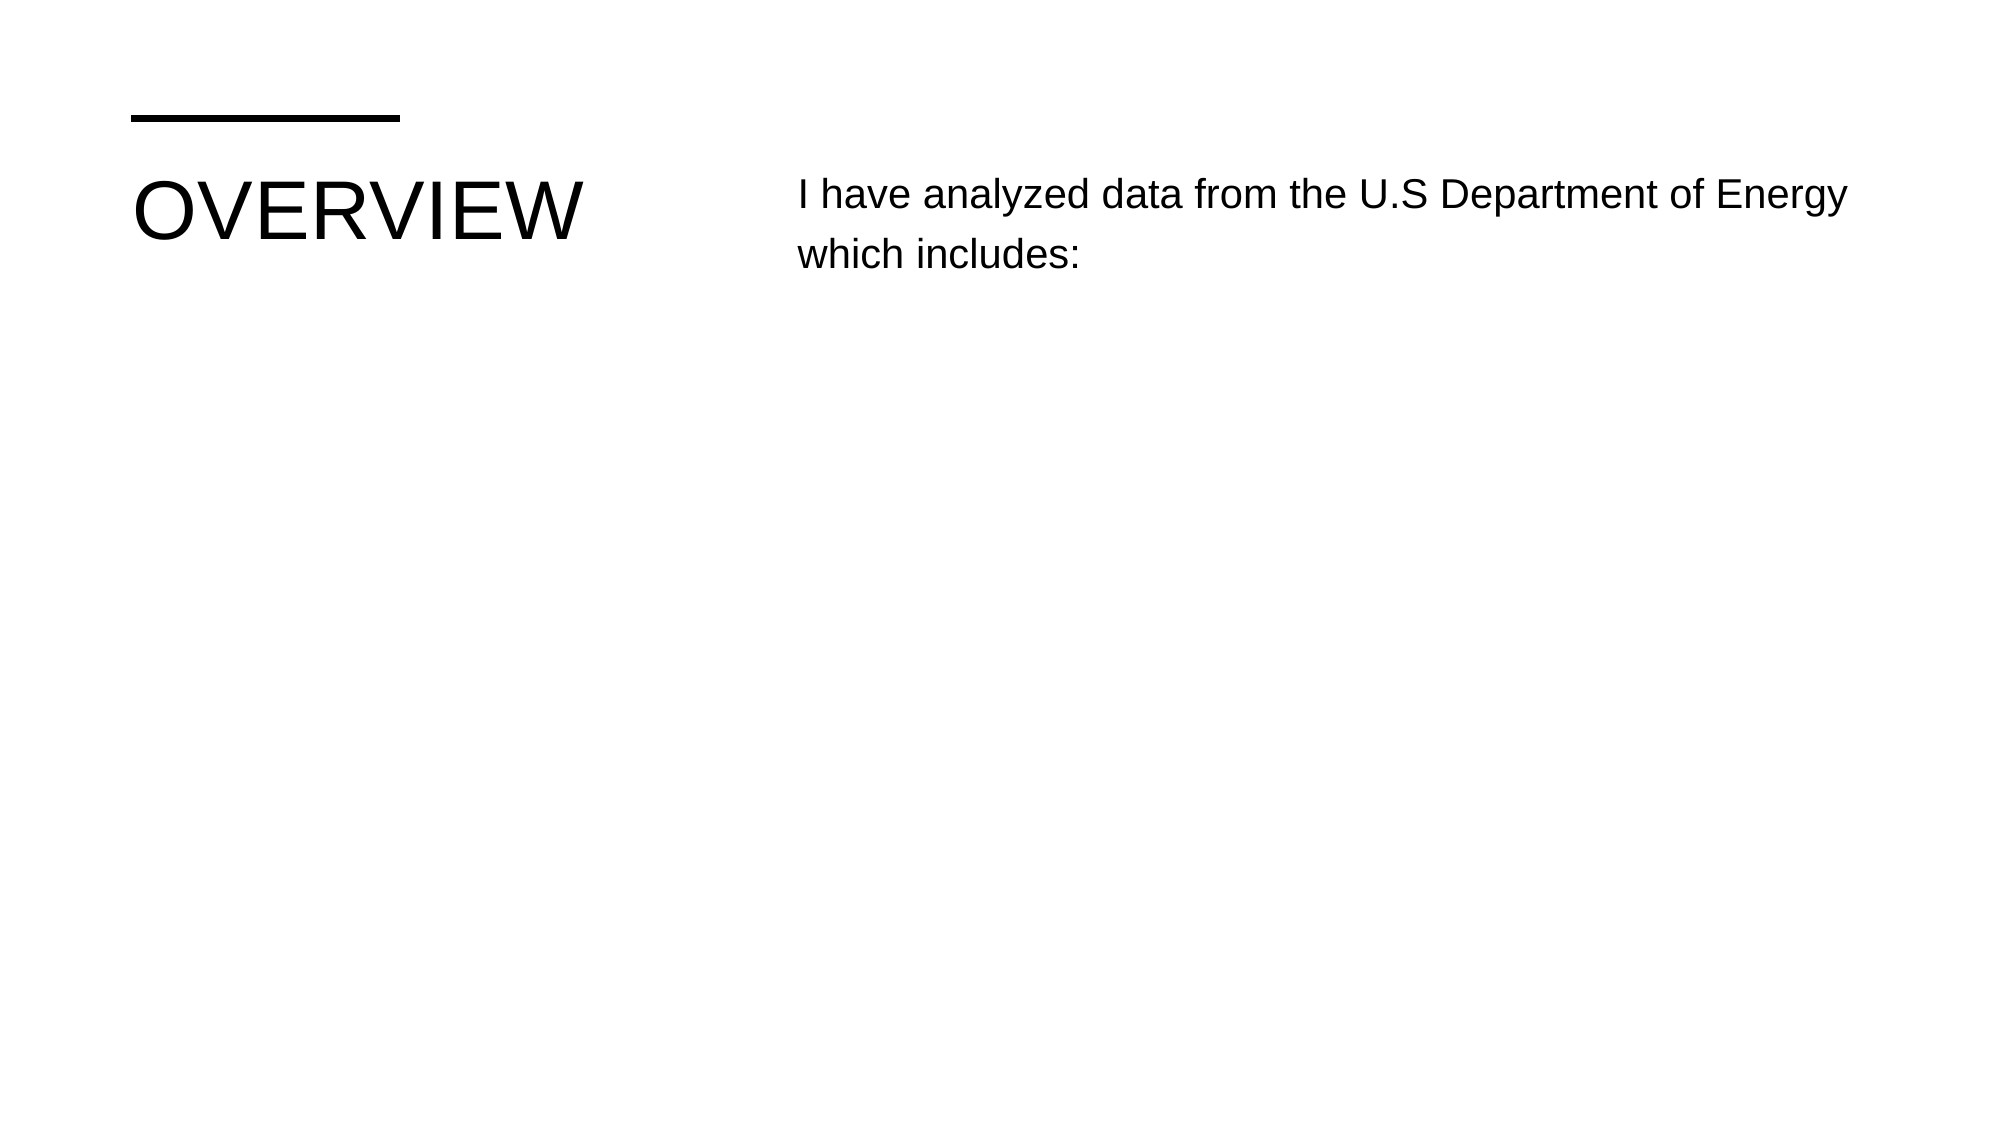

# Overview
I have analyzed data from the U.S Department of Energy which includes: